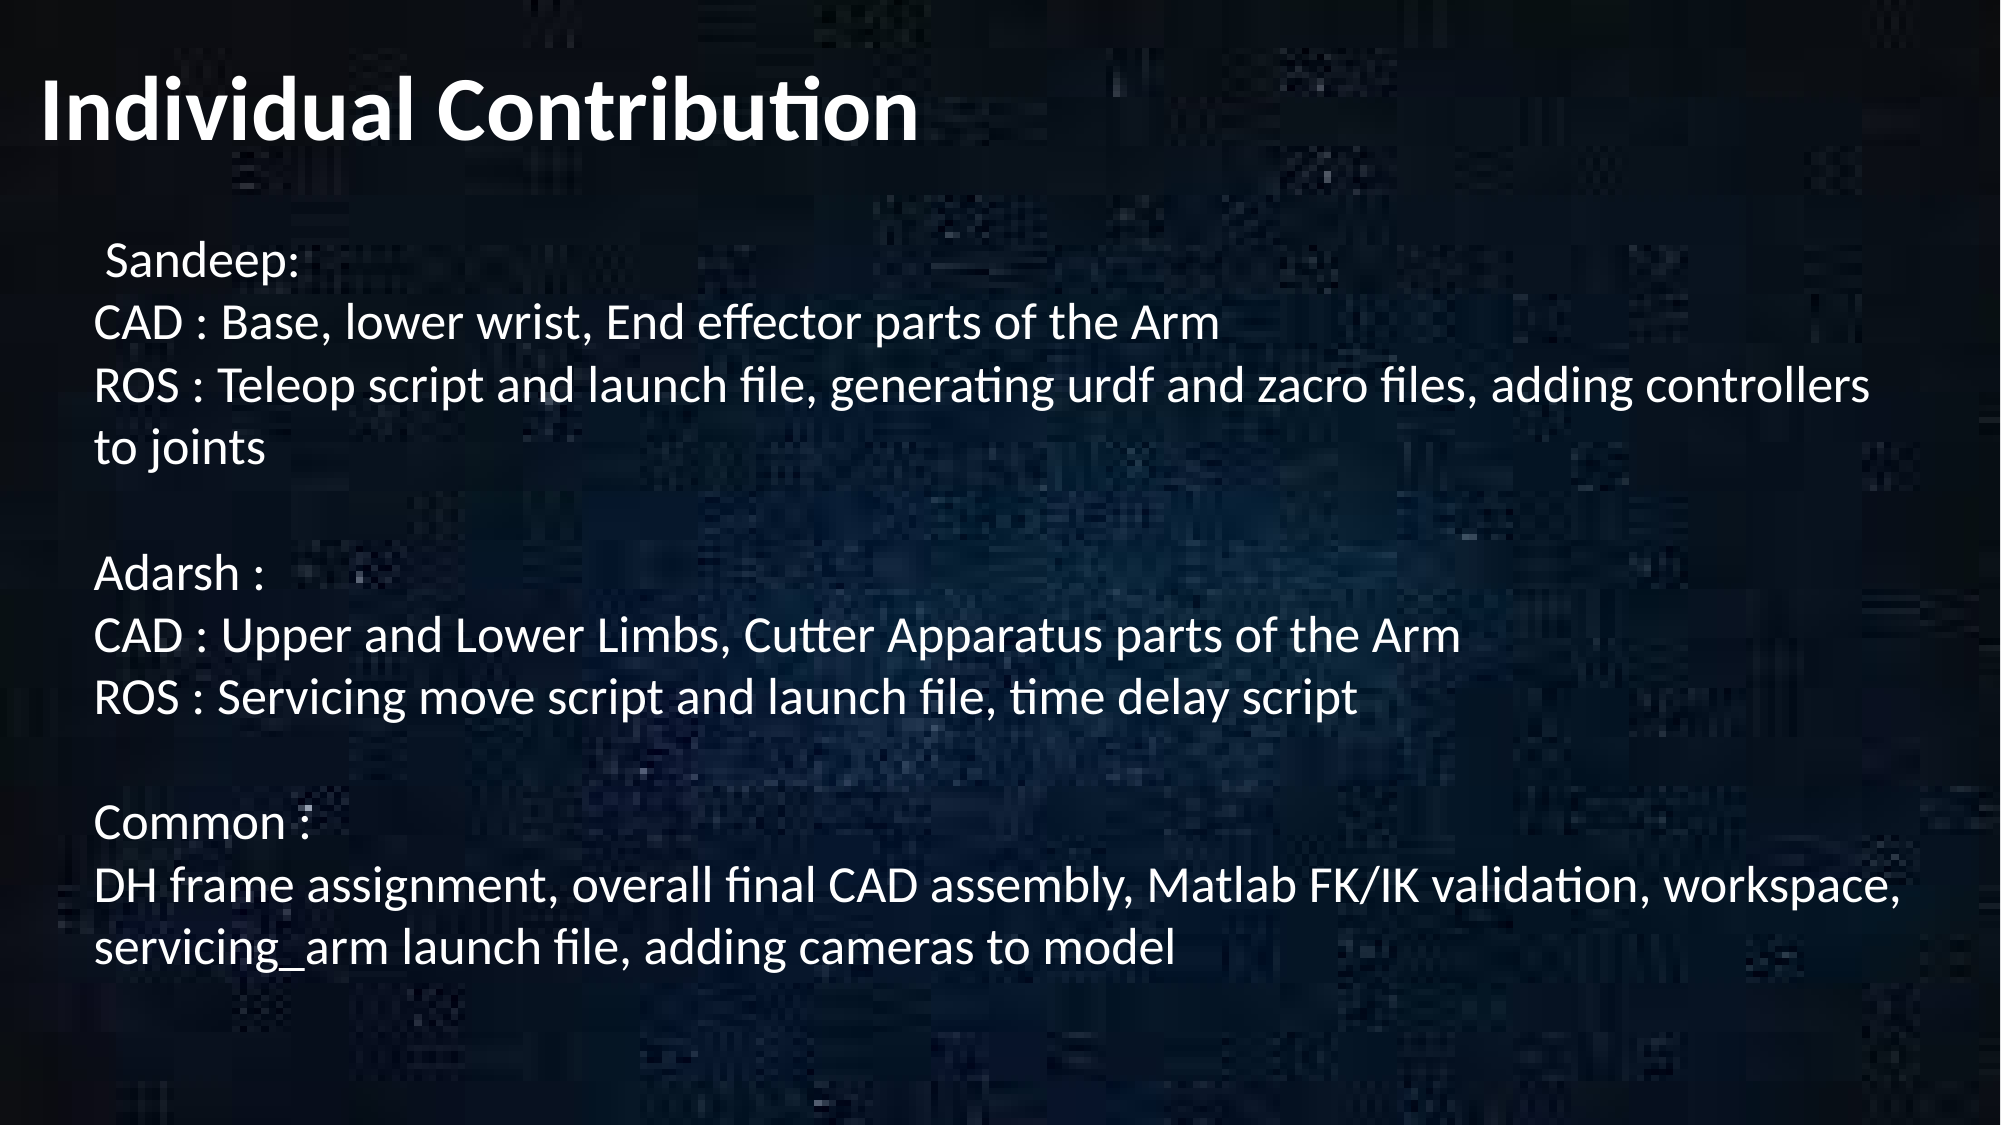

# Individual Contribution
 Sandeep:
CAD : Base, lower wrist, End effector parts of the Arm
ROS : Teleop script and launch file, generating urdf and zacro files, adding controllers   to joints

Adarsh :
CAD : Upper and Lower Limbs, Cutter Apparatus parts of the Arm
ROS : Servicing move script and launch file, time delay script

Common :
DH frame assignment, overall final CAD assembly, Matlab FK/IK validation, workspace, servicing_arm launch file, adding cameras to model